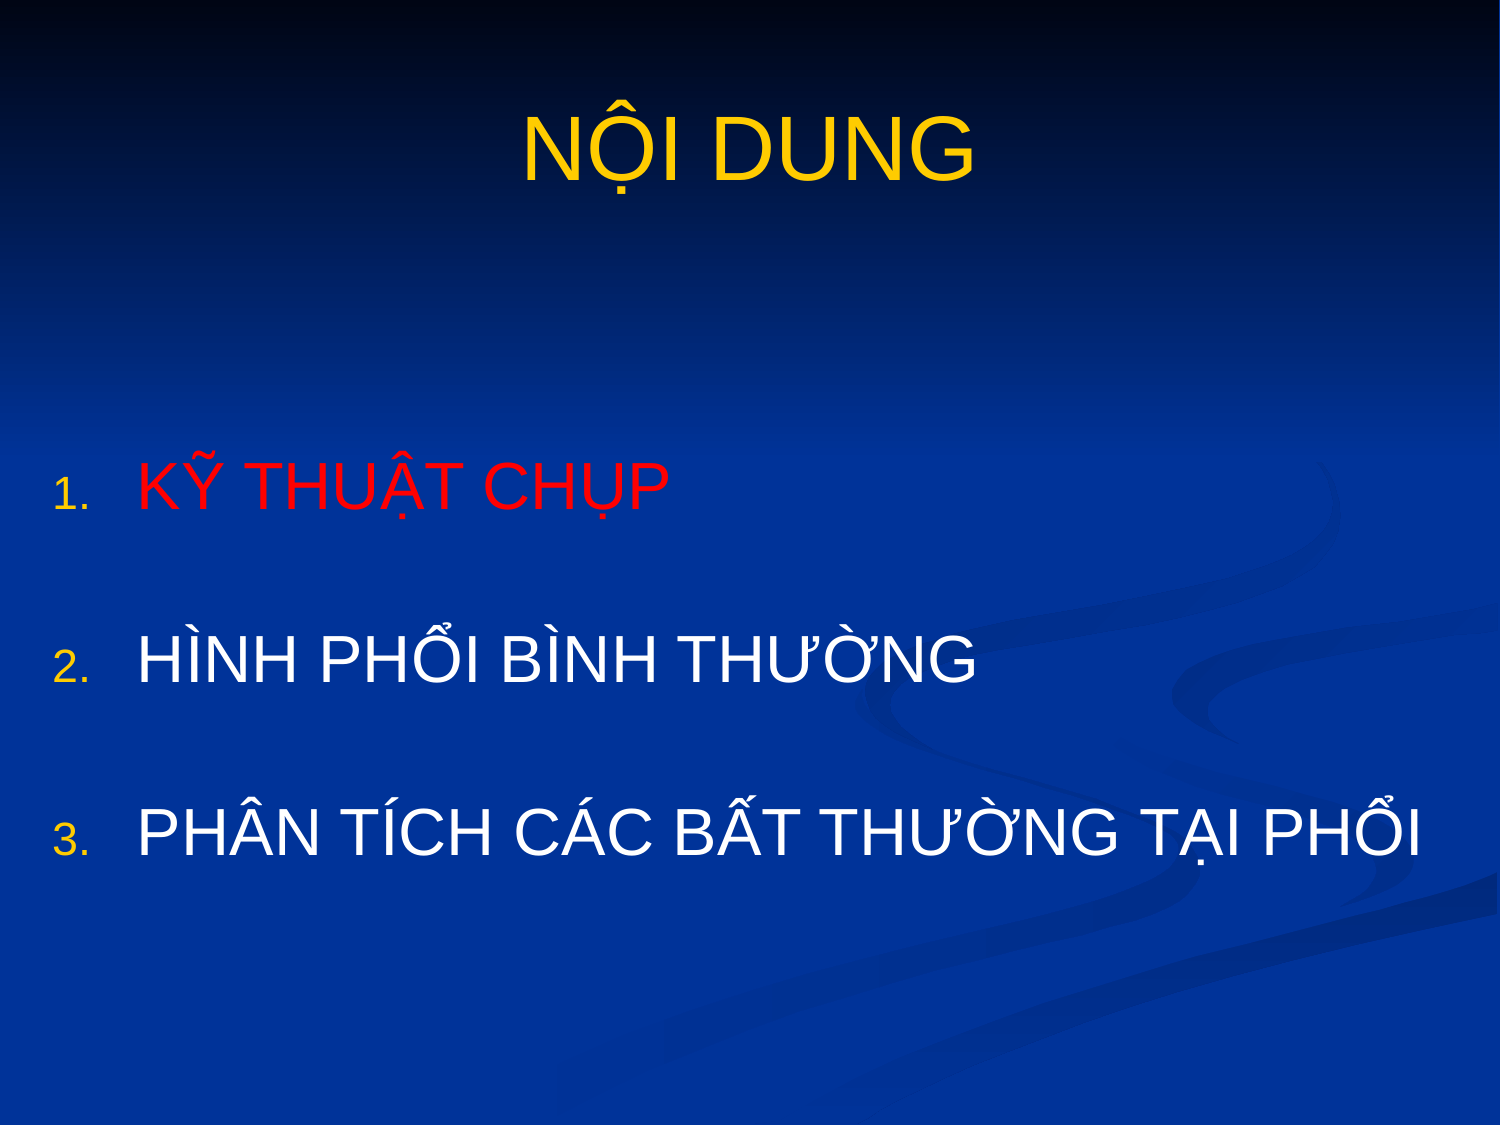

# NỘI DUNG
KỸ THUẬT CHỤP
HÌNH PHỔI BÌNH THƯỜNG
PHÂN TÍCH CÁC BẤT THƯỜNG TẠI PHỔI